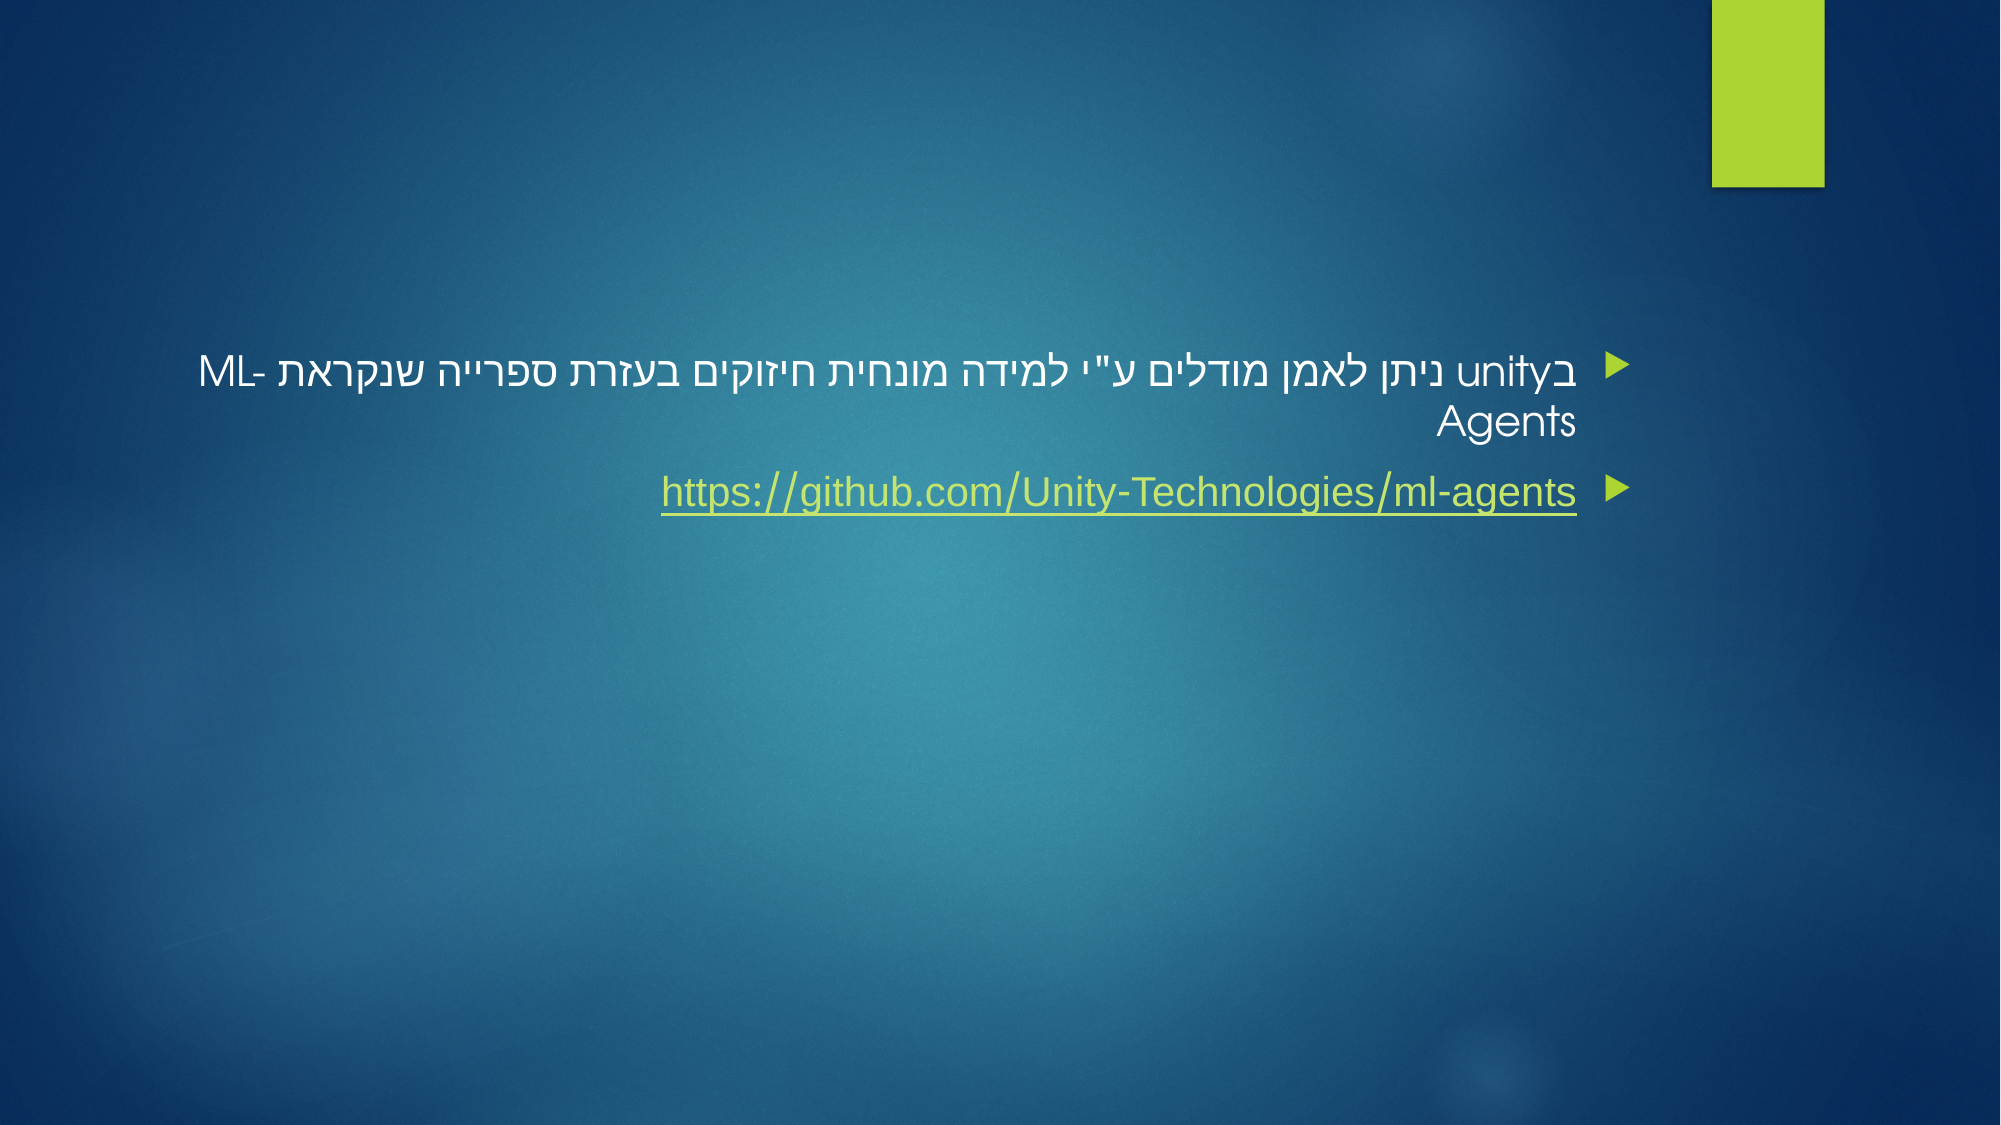

#
בunity ניתן לאמן מודלים ע"י למידה מונחית חיזוקים בעזרת ספרייה שנקראת ML-Agents
https://github.com/Unity-Technologies/ml-agents